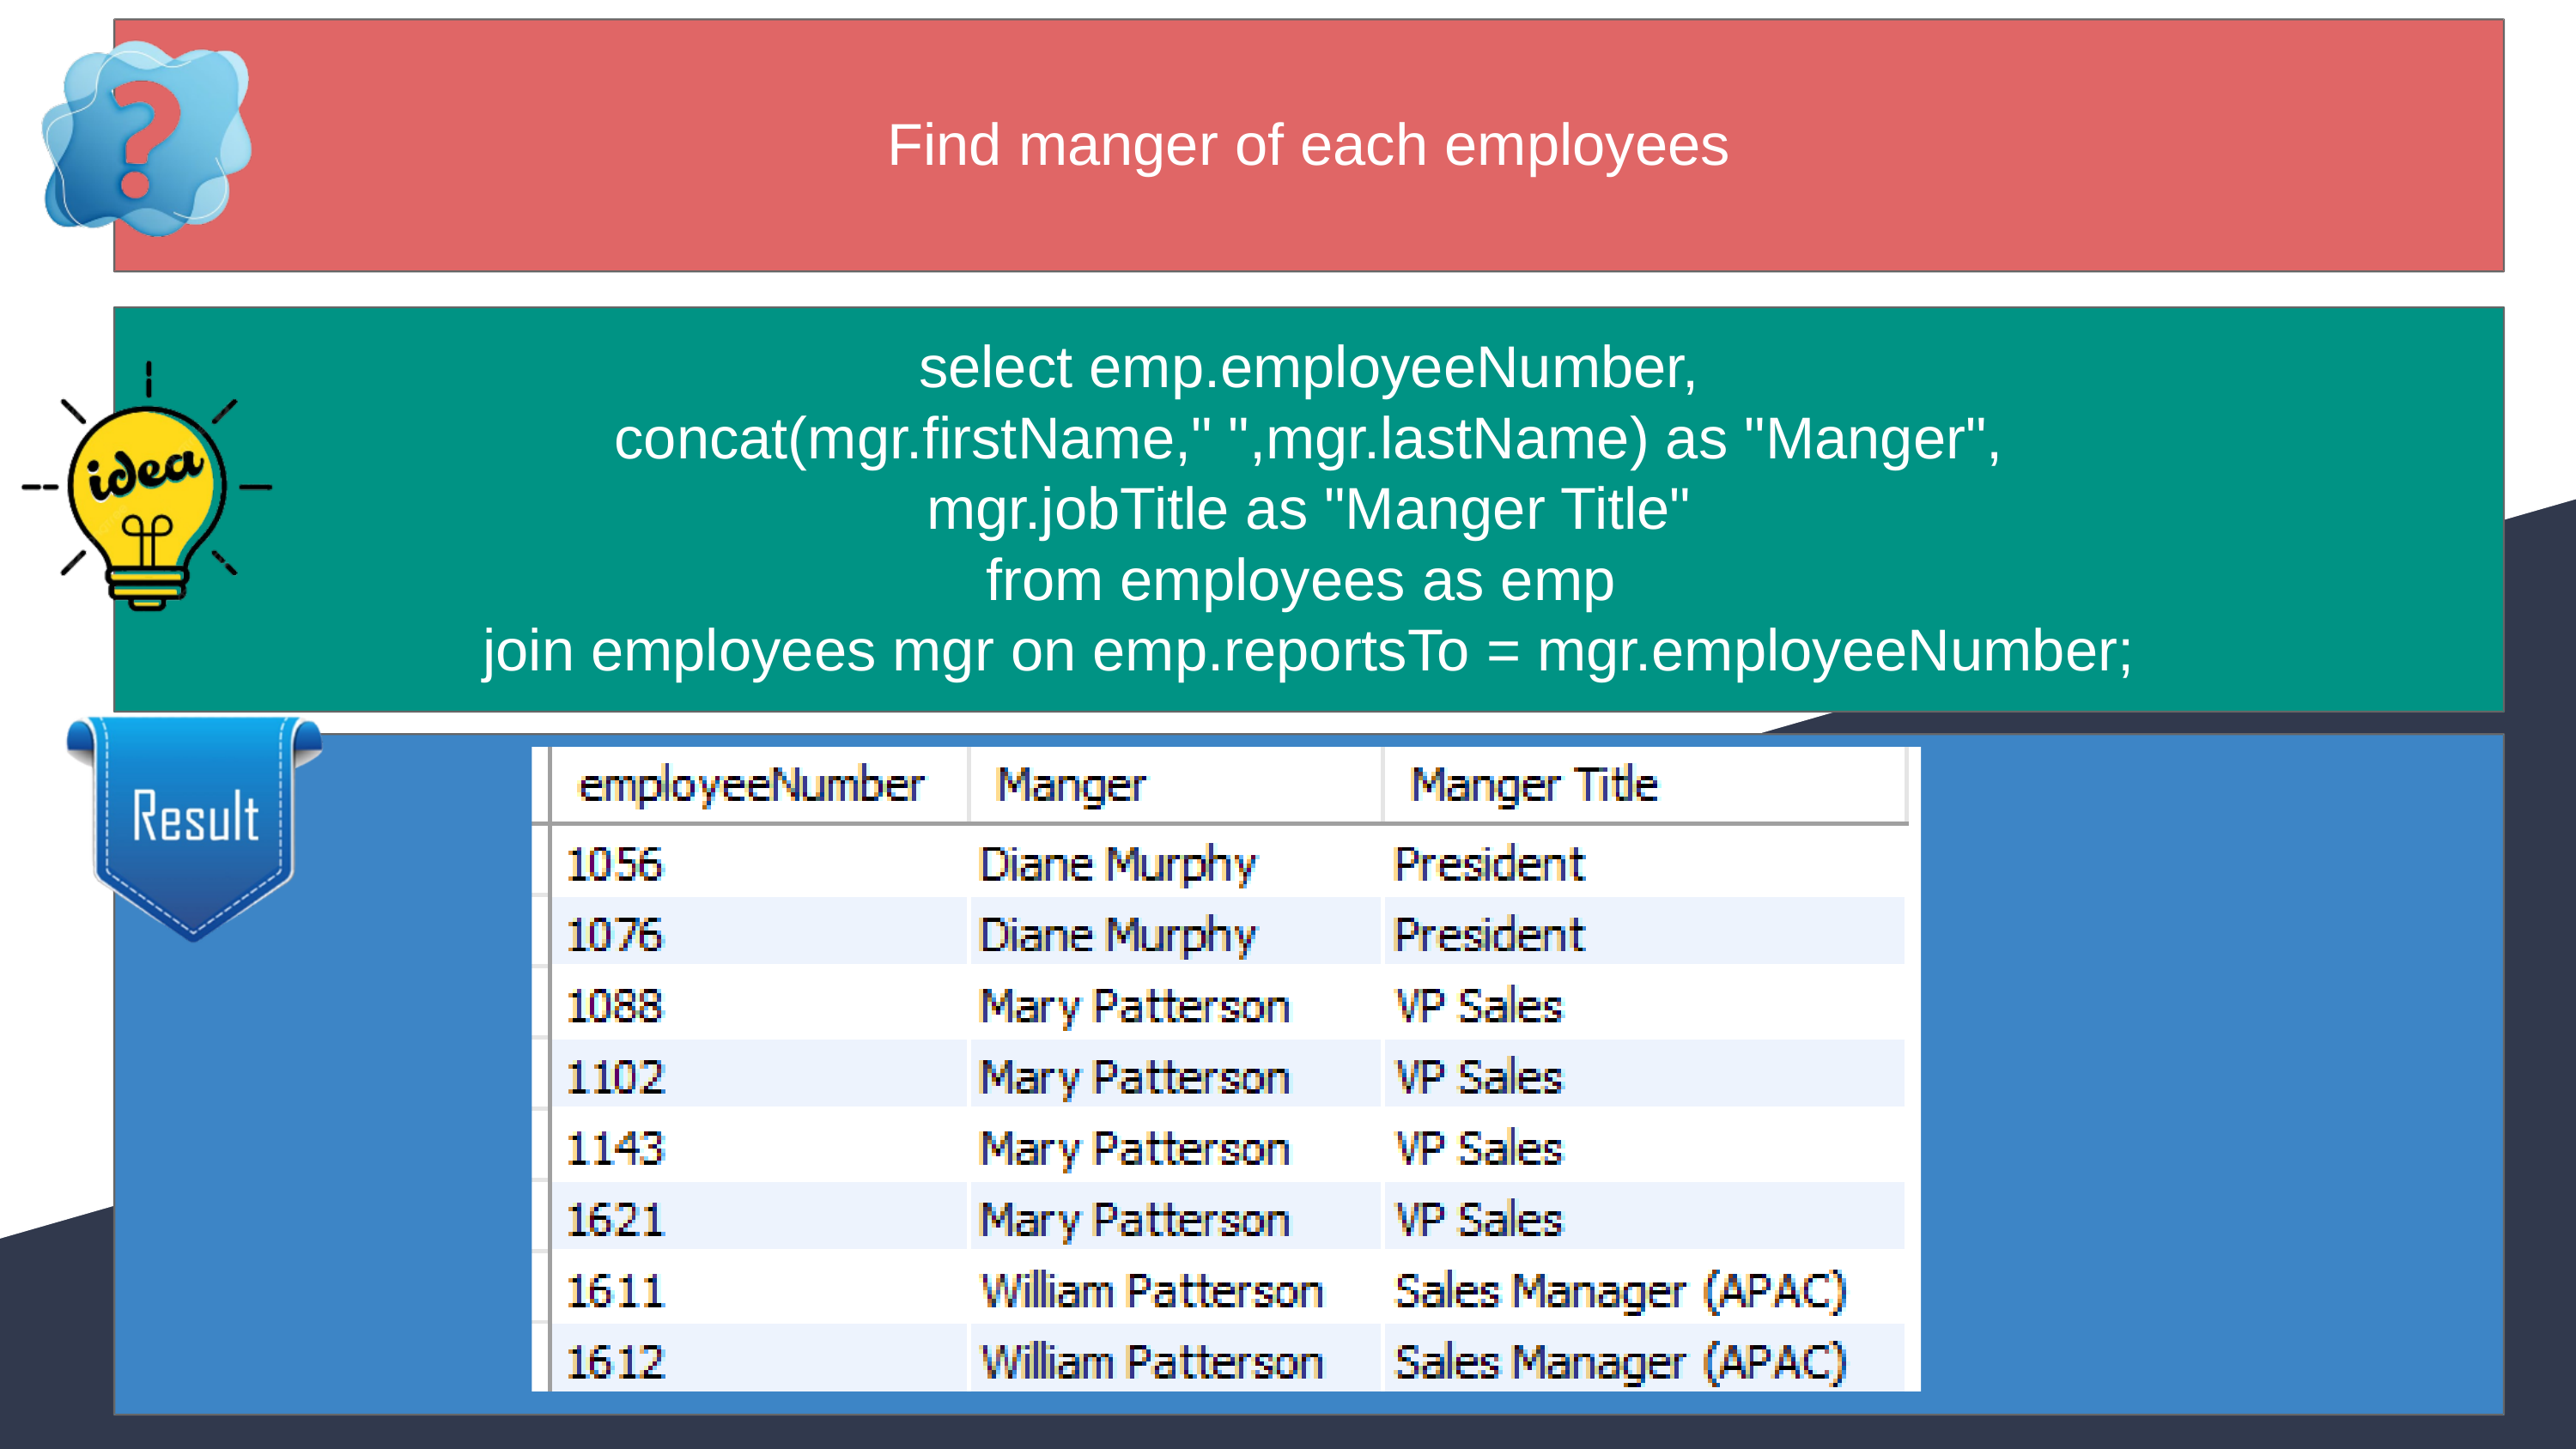

Find manger of each employees

select emp.employeeNumber,
concat(mgr.firstName," ",mgr.lastName) as "Manger",
mgr.jobTitle as "Manger Title"
from employees as emp
join employees mgr on emp.reportsTo = mgr.employeeNumber;